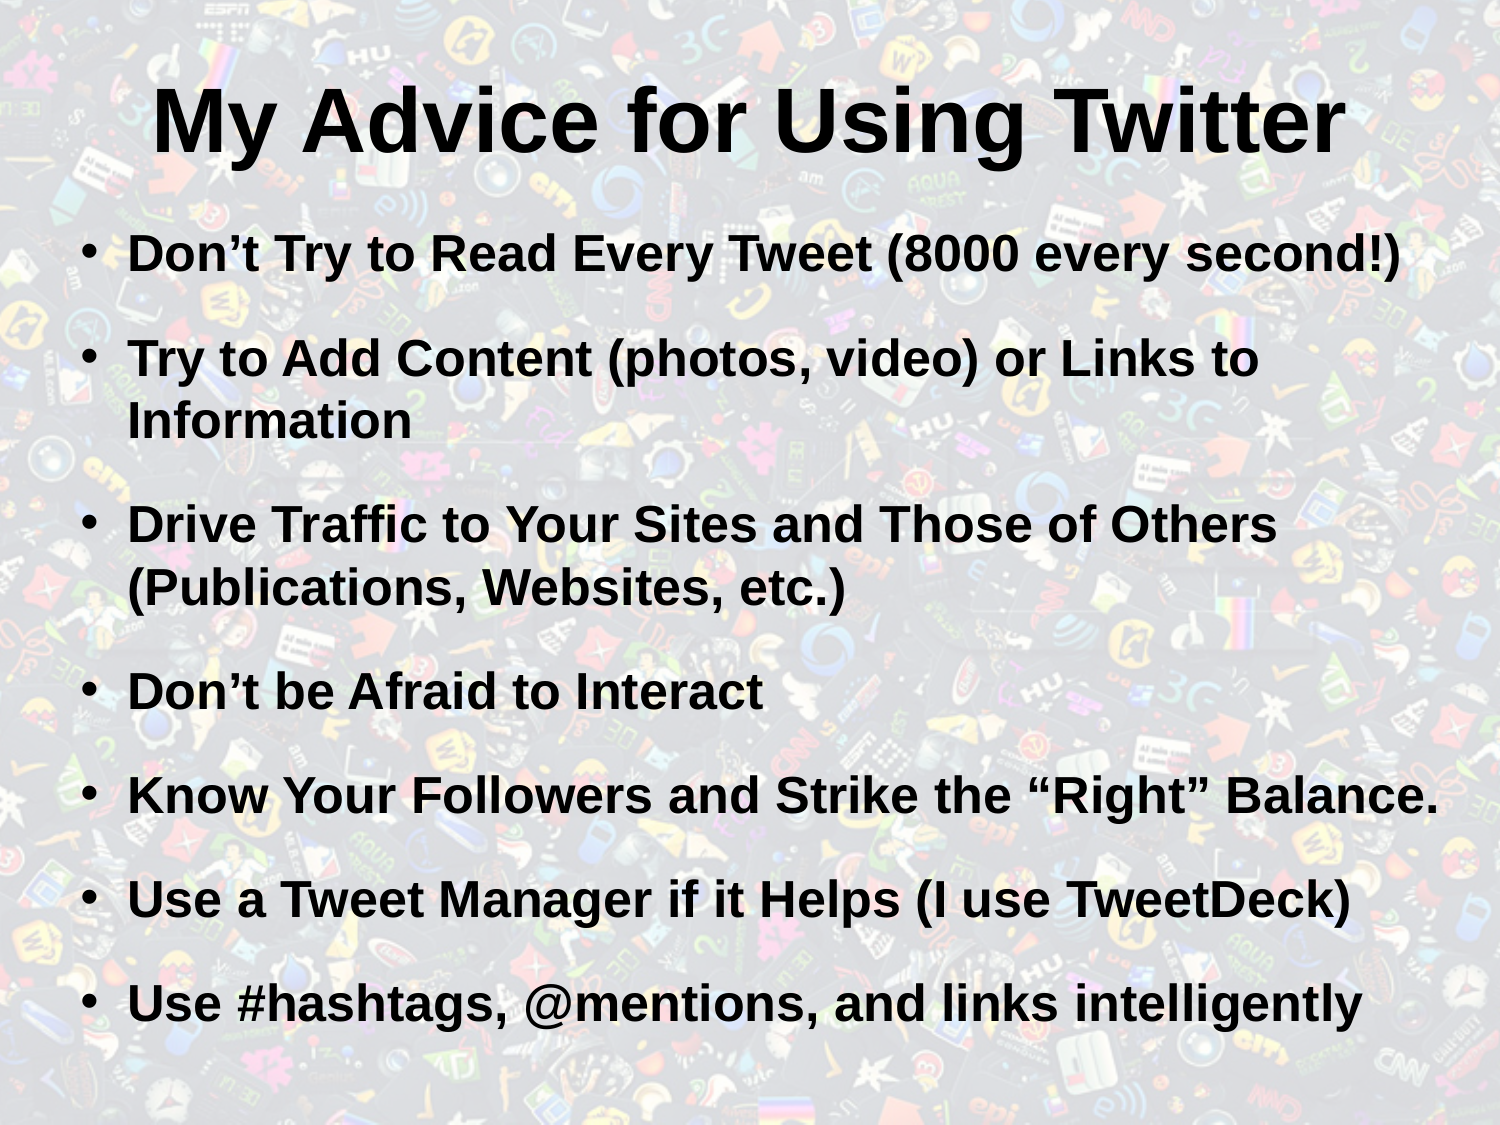

# My Advice for Using Twitter
Don’t Try to Read Every Tweet (8000 every second!)
Try to Add Content (photos, video) or Links to Information
Drive Traffic to Your Sites and Those of Others (Publications, Websites, etc.)
Don’t be Afraid to Interact
Know Your Followers and Strike the “Right” Balance.
Use a Tweet Manager if it Helps (I use TweetDeck)
Use #hashtags, @mentions, and links intelligently